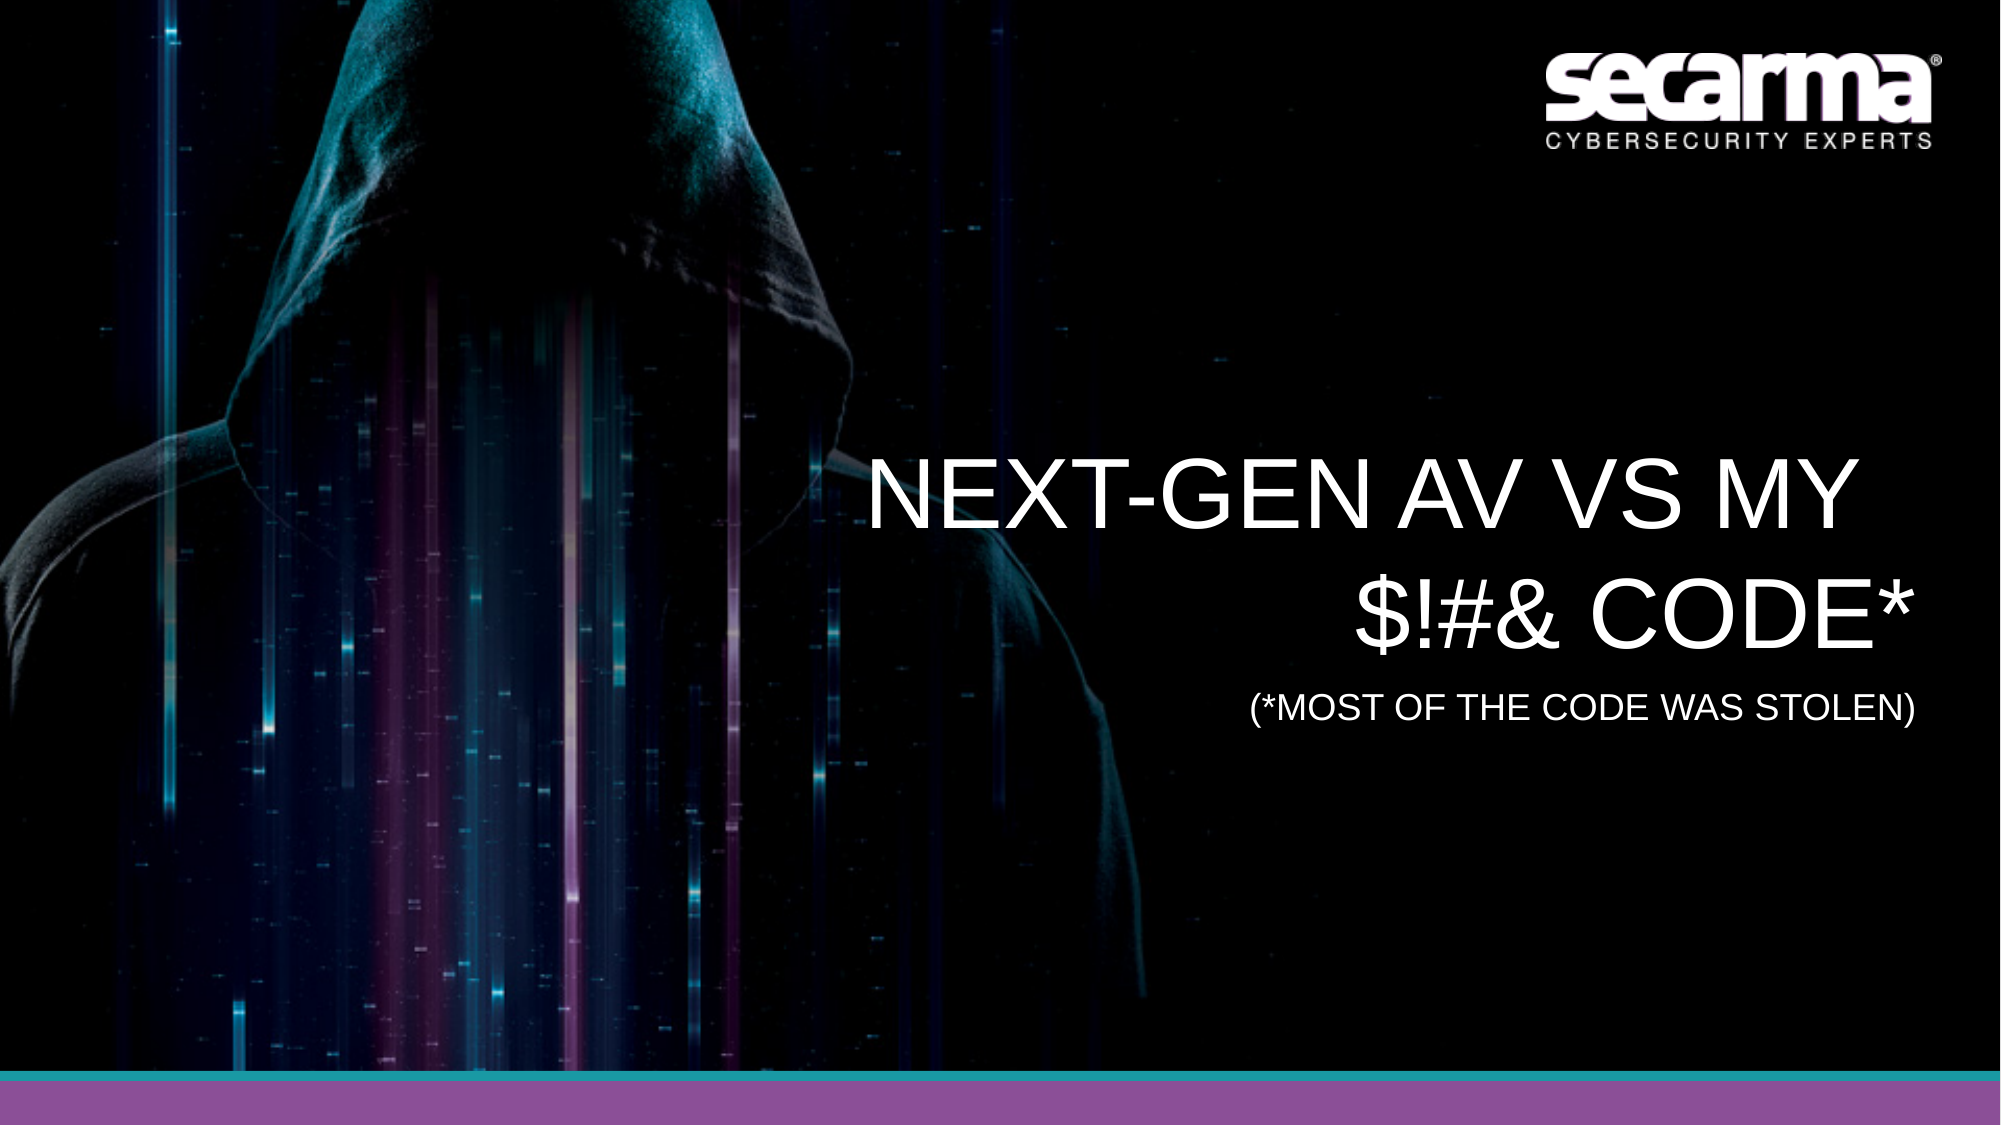

# Next-gen av vs my
$!#& code*
(*most of the code was stolen)